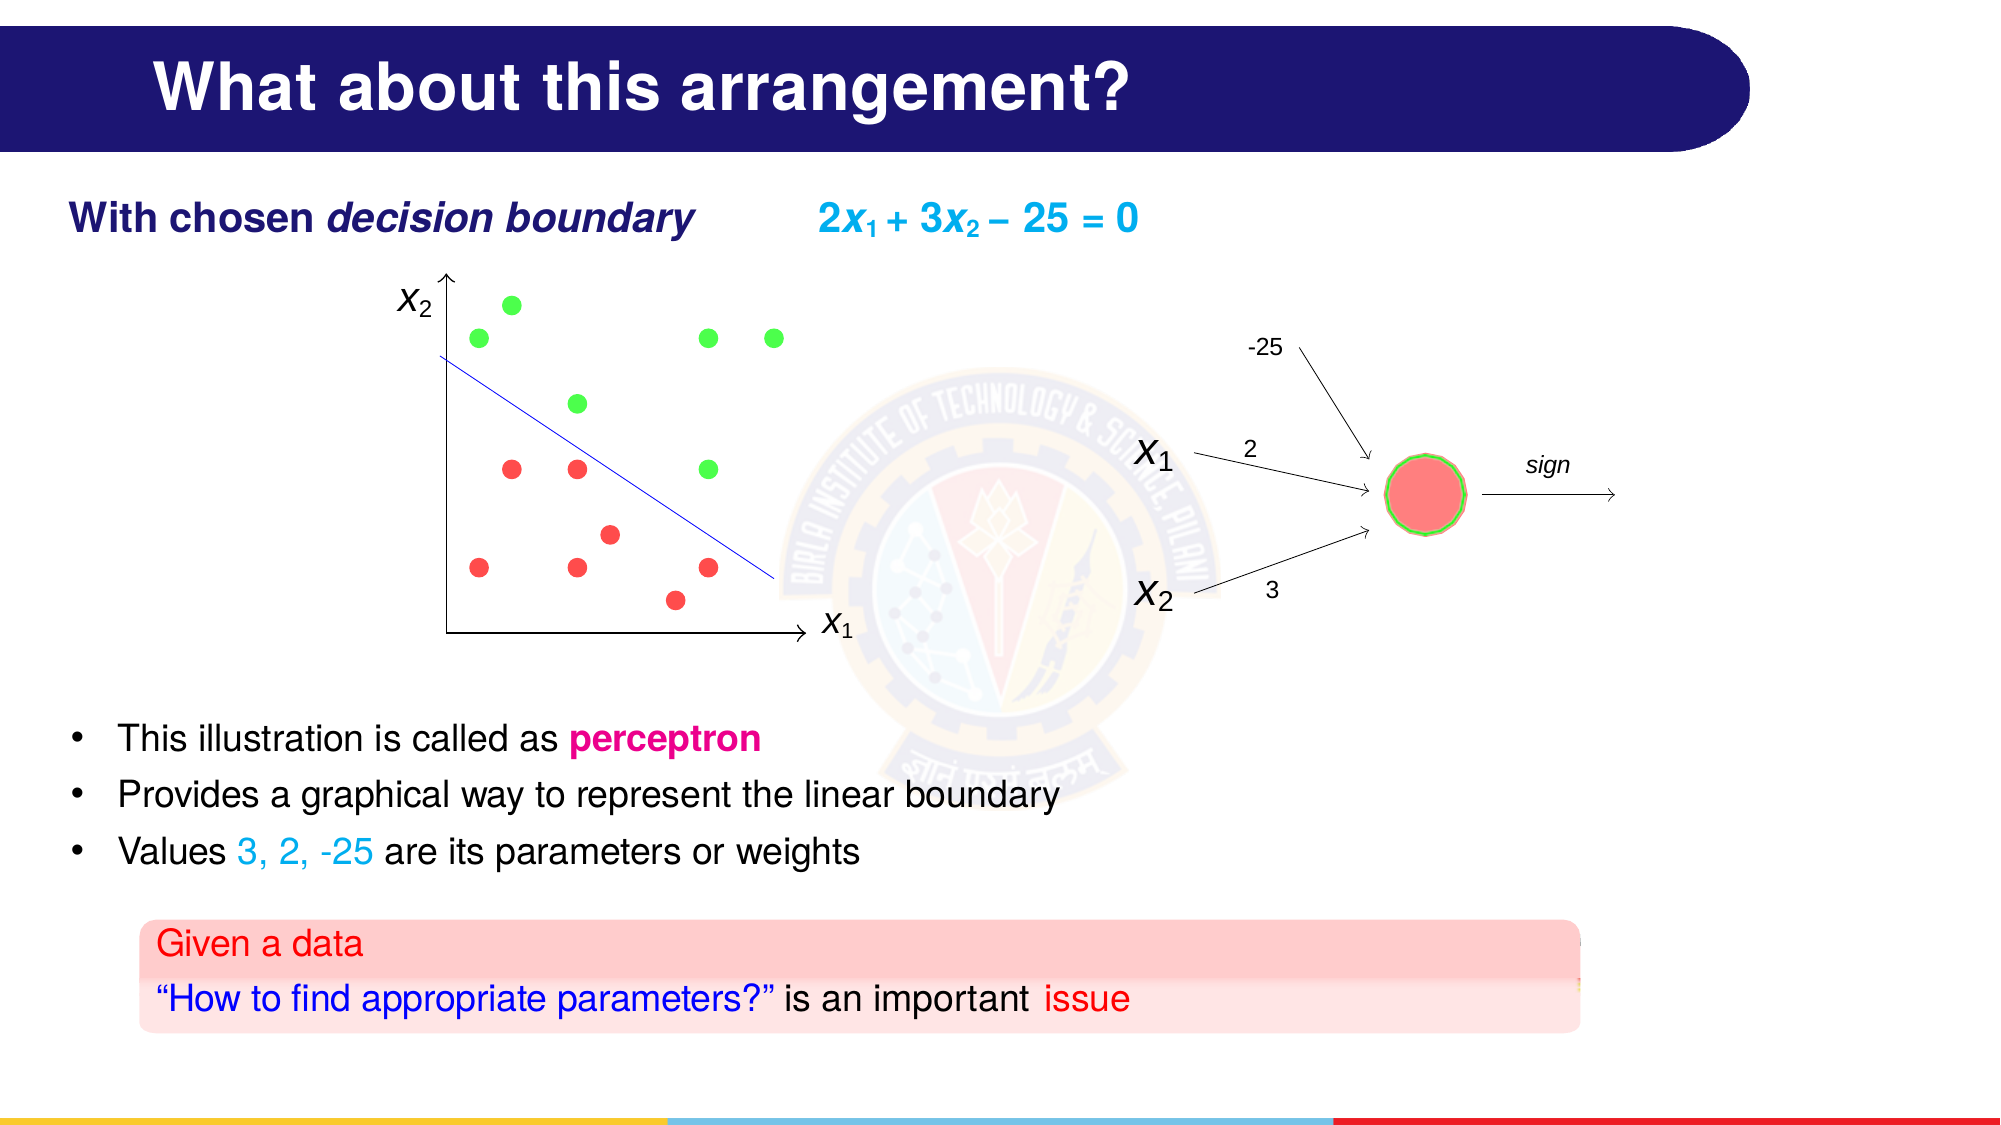

# What about this arrangement?
With chosen decision boundary	2x1 + 3x2 − 25 = 0

x2

-25

x1
2
sign

x2

3

x1

This illustration is called as perceptron
Provides a graphical way to represent the linear boundary
Values 3, 2, -25 are its parameters or weights
Given a data
“How to find appropriate parameters?” is an important issue